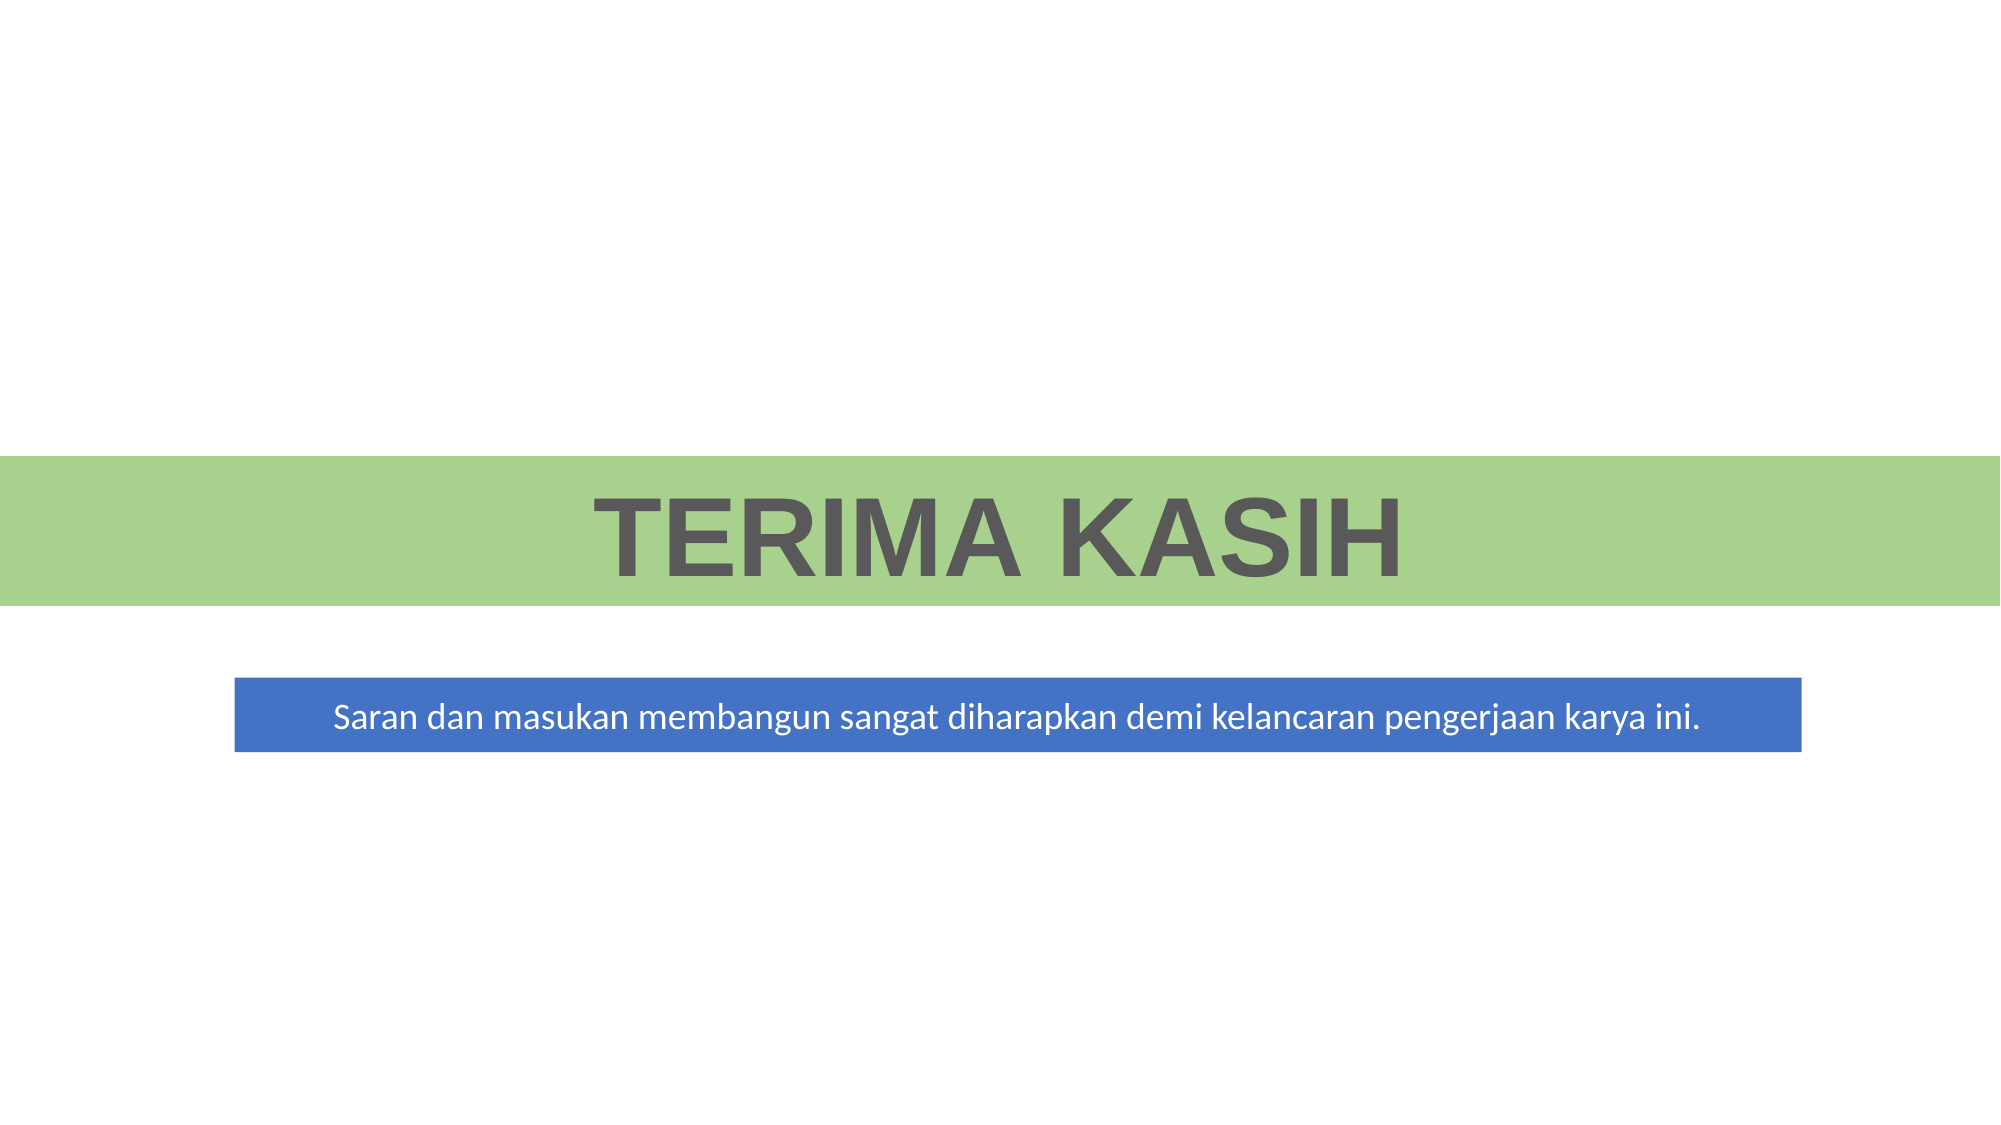

TERIMA KASIH
Saran dan masukan membangun sangat diharapkan demi kelancaran pengerjaan karya ini.